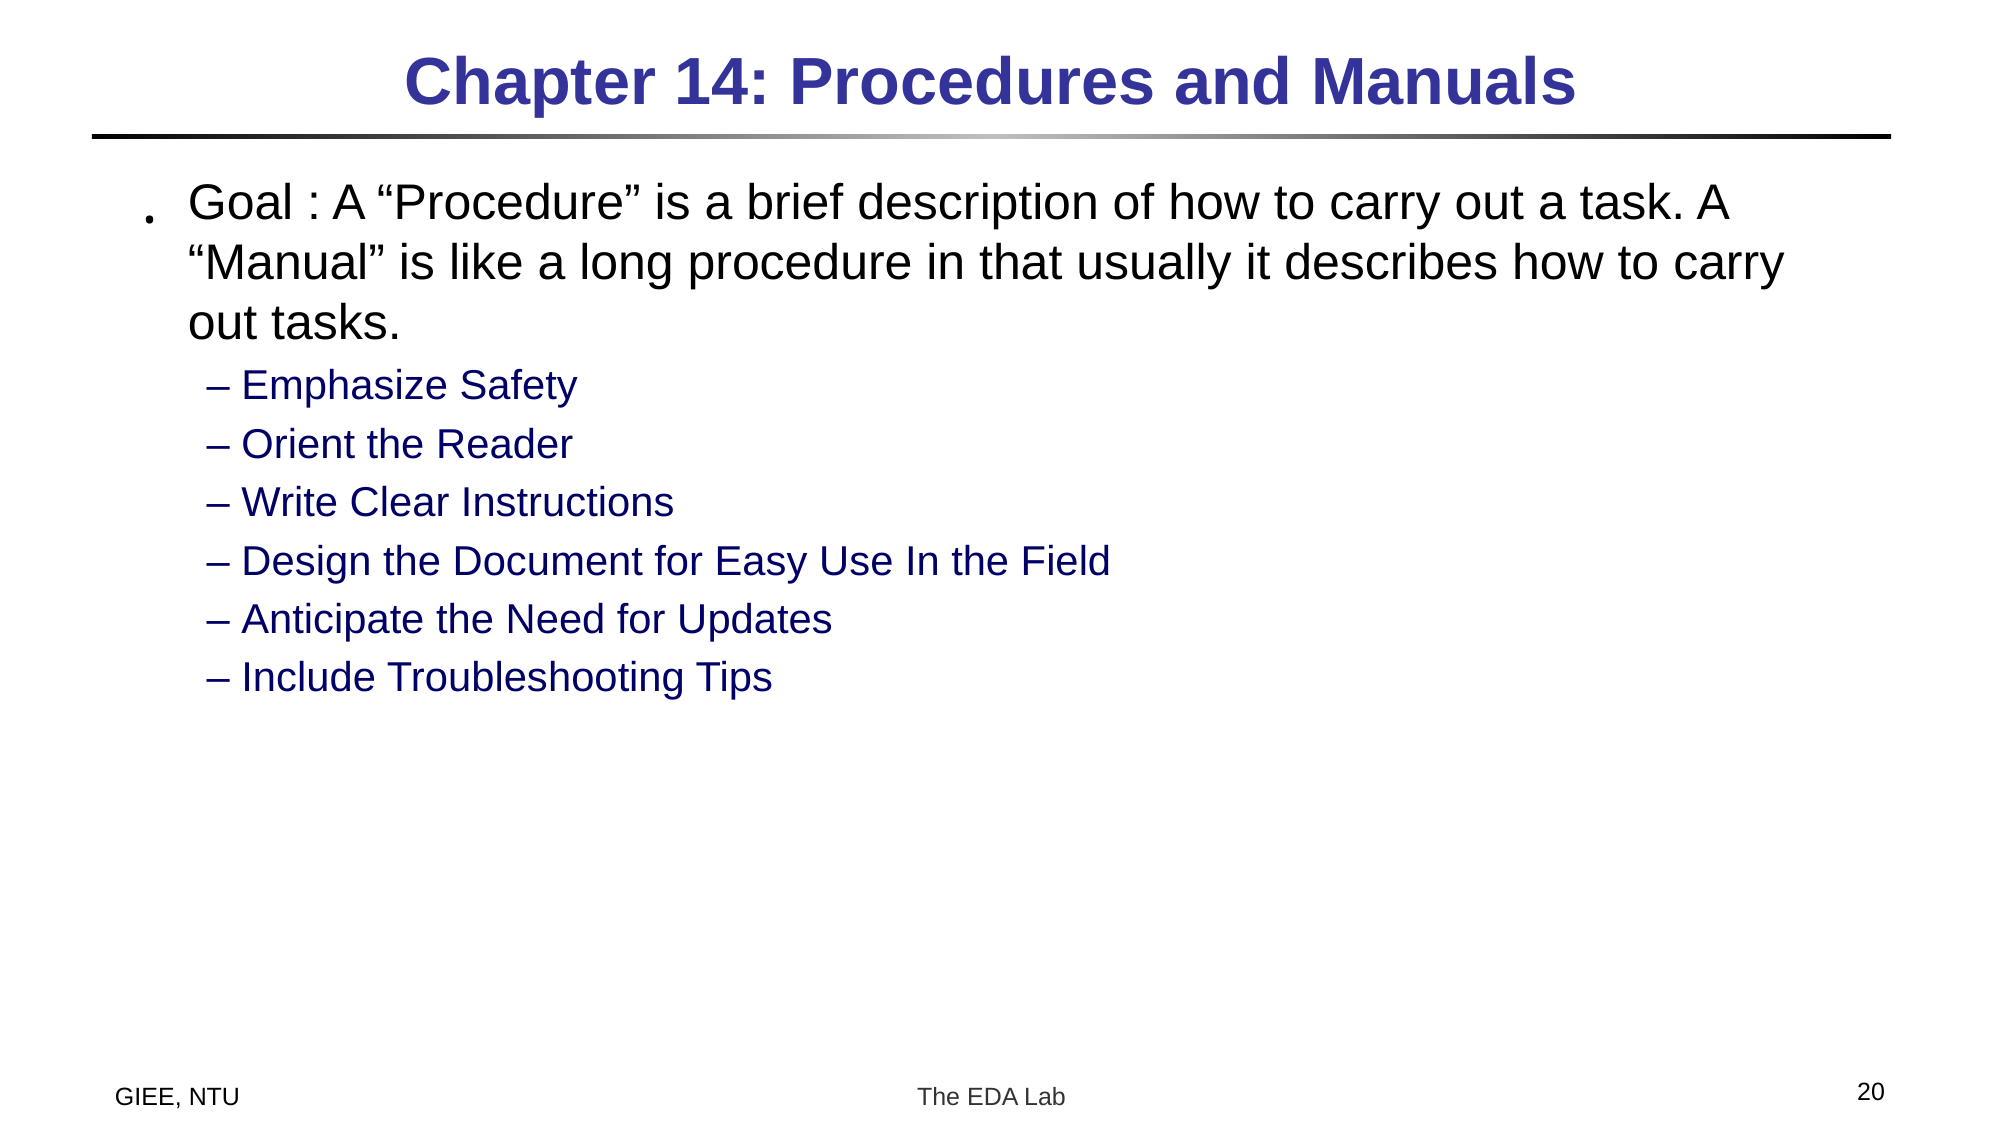

# Chapter 14: Procedures and Manuals
Goal : A “Procedure” is a brief description of how to carry out a task. A “Manual” is like a long procedure in that usually it describes how to carry out tasks.
– Emphasize Safety
– Orient the Reader
– Write Clear Instructions
– Design the Document for Easy Use In the Field
– Anticipate the Need for Updates
– Include Troubleshooting Tips

20
GIEE, NTU